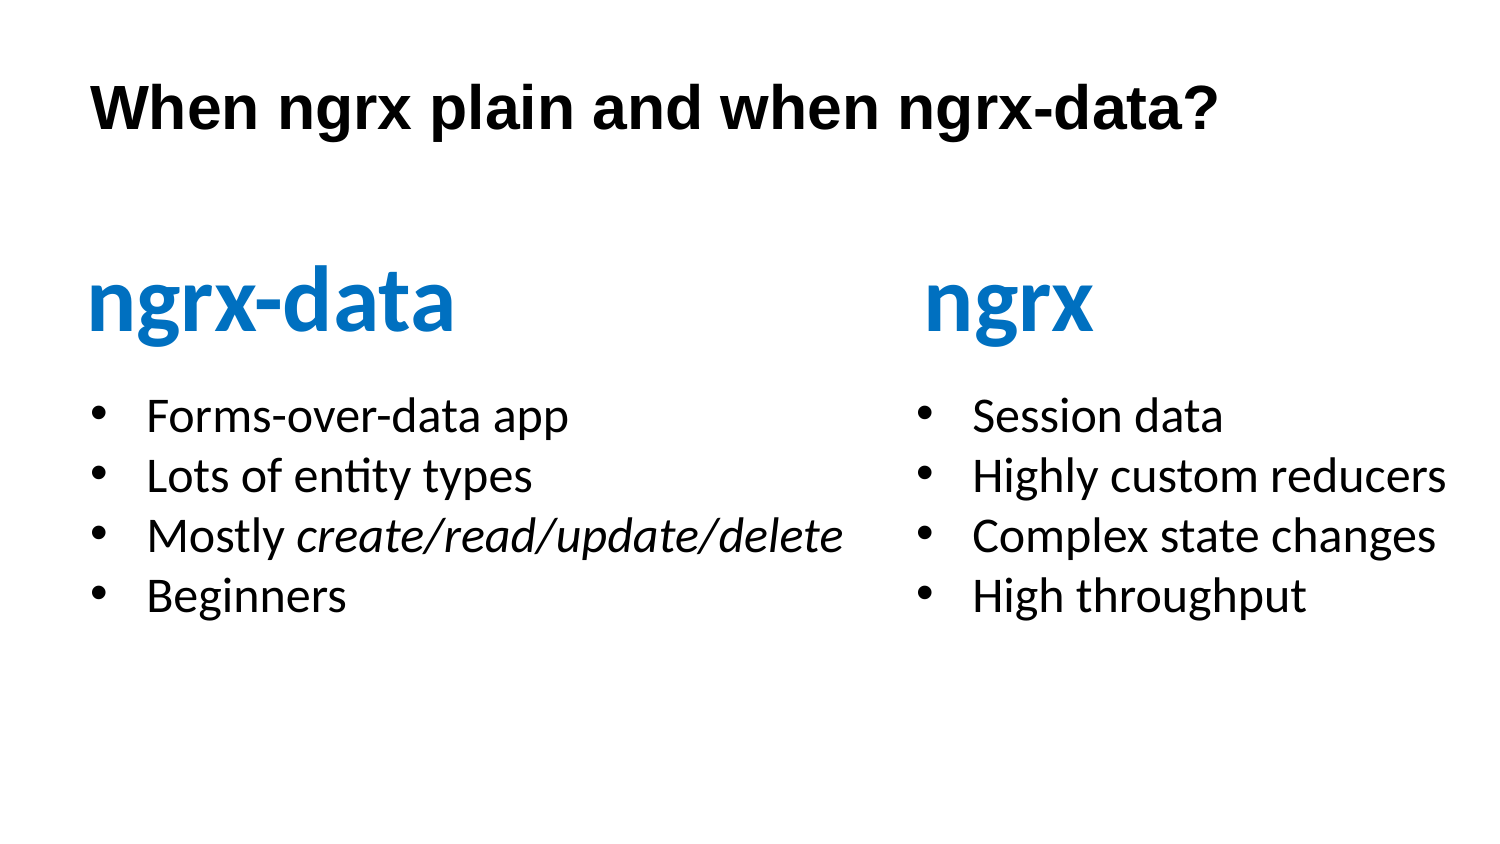

# When ngrx plain and when ngrx-data?
ngrx-data
Forms-over-data app
Lots of entity types
Mostly create/read/update/delete
Beginners

ngrx
Session data
Highly custom reducers
Complex state changes
High throughput